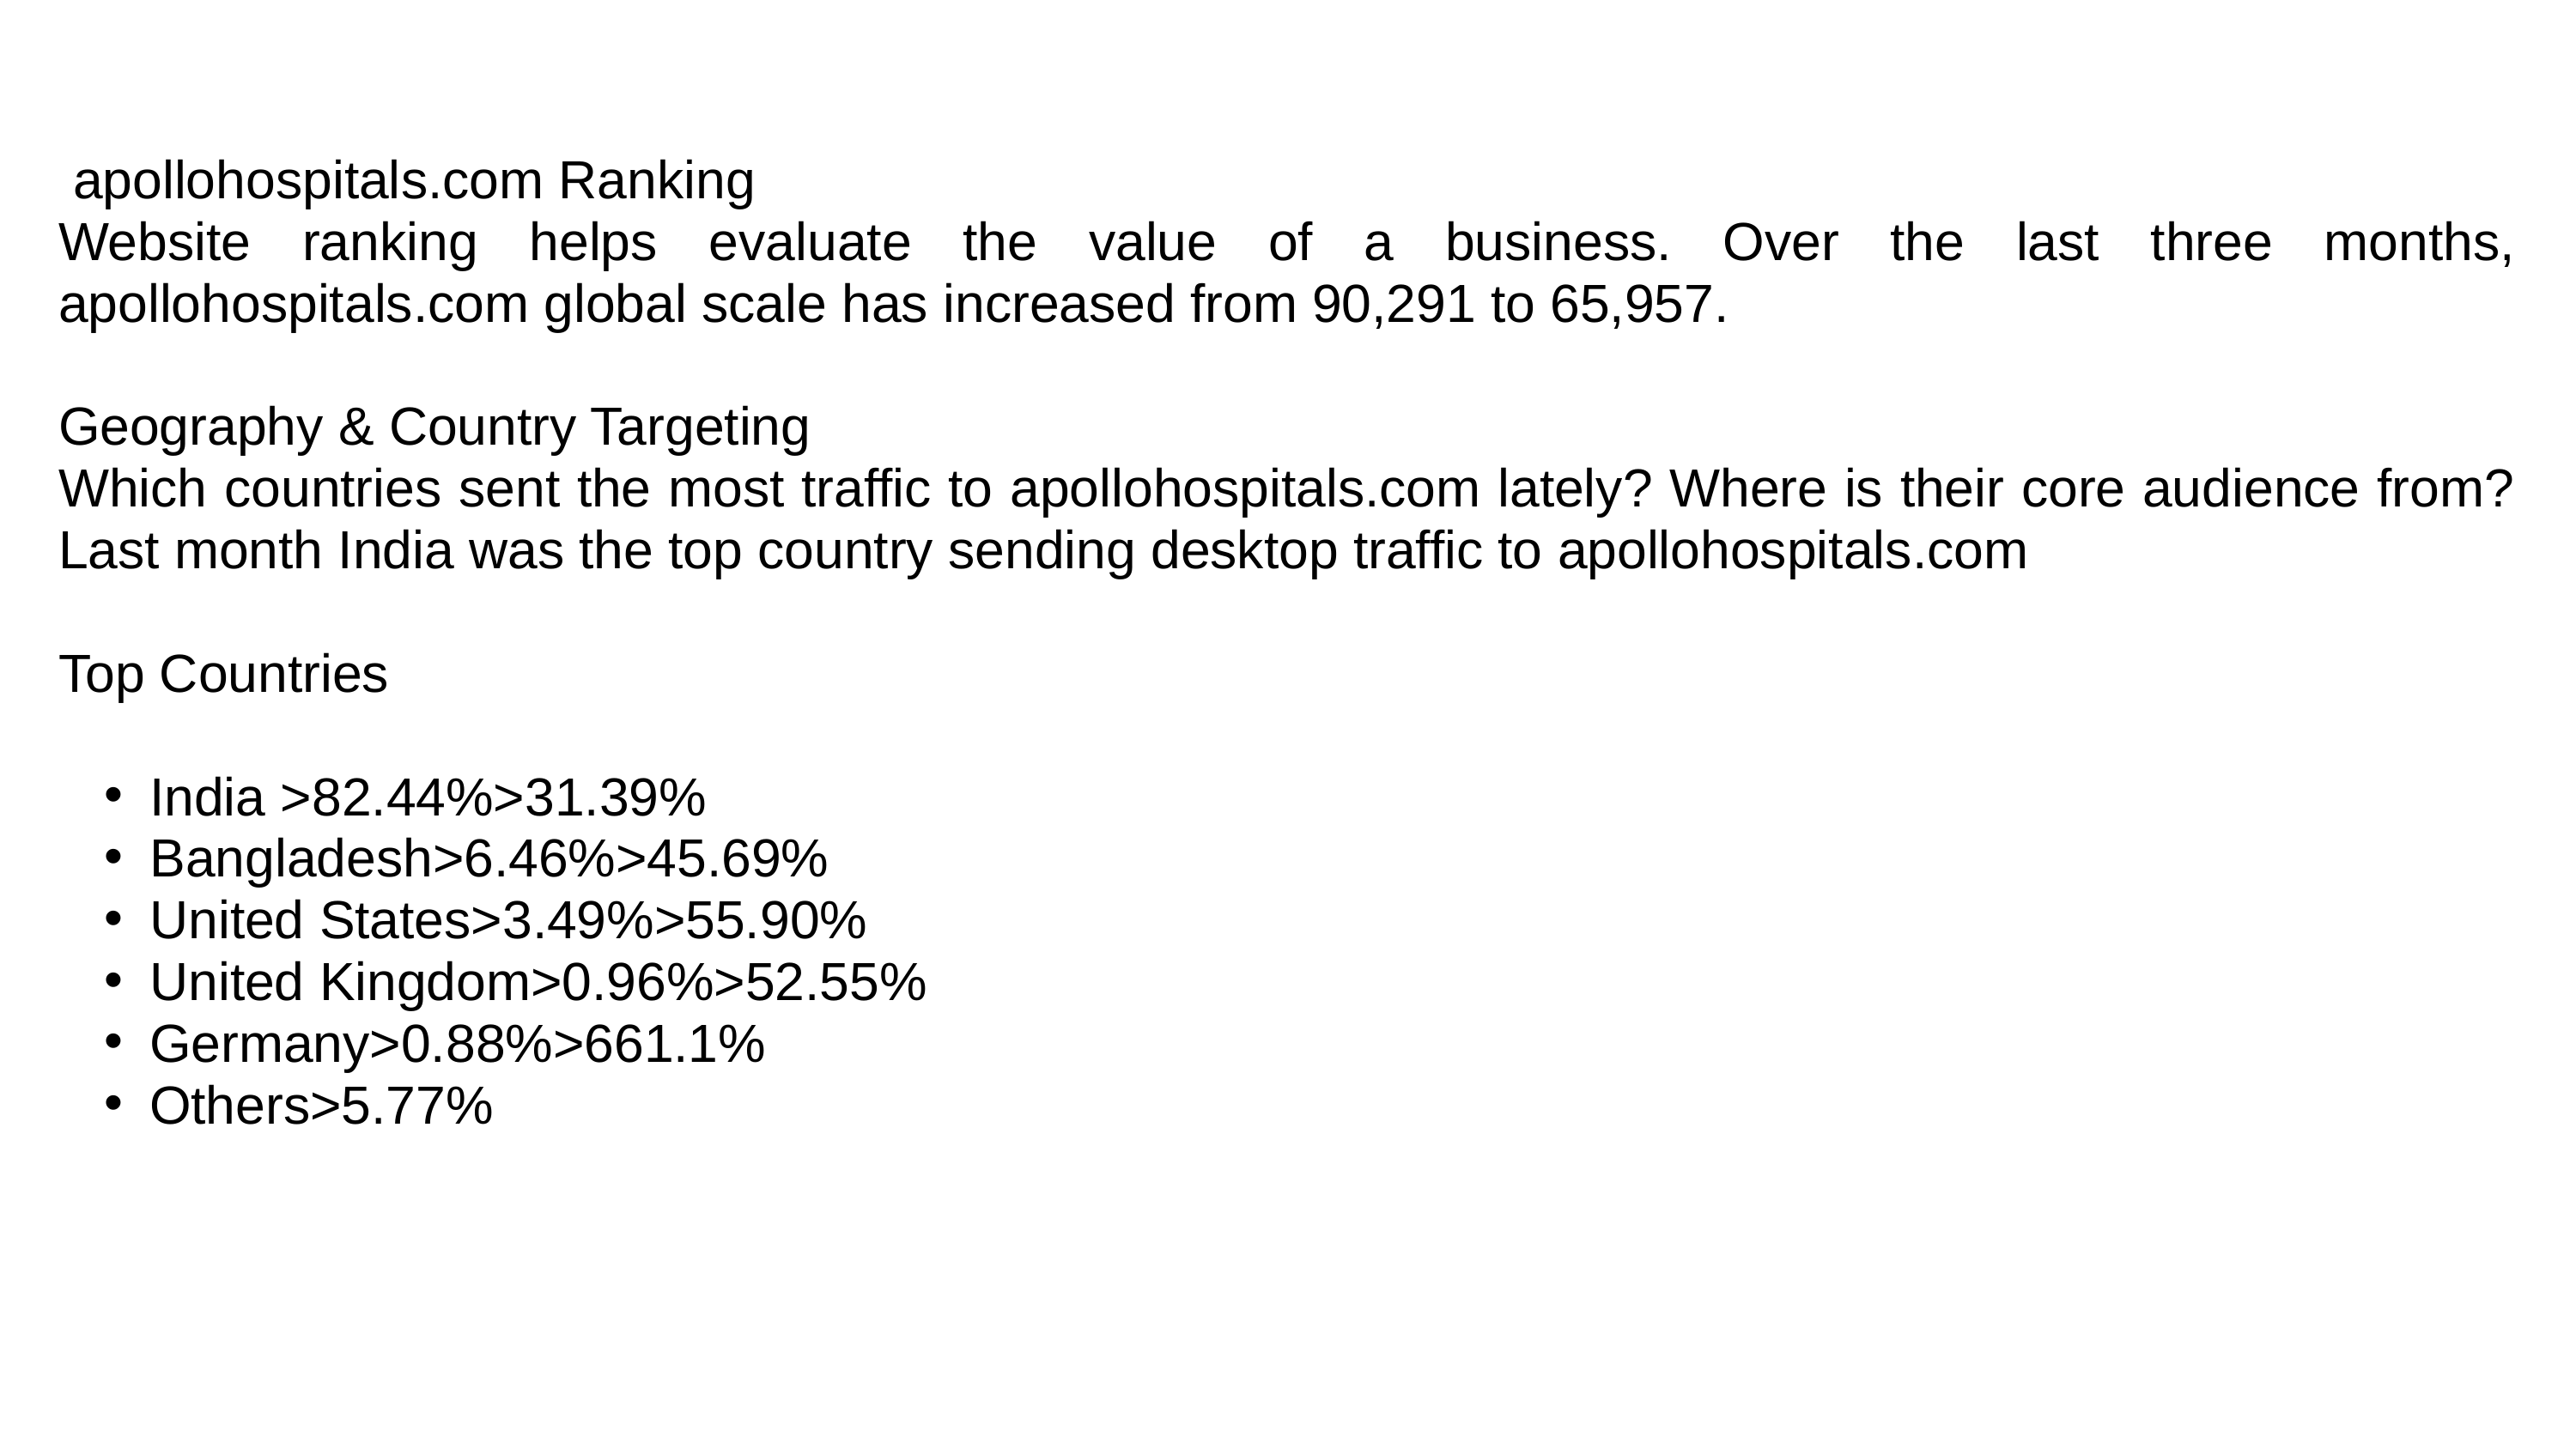

apollohospitals.com Ranking
Website ranking helps evaluate the value of a business. Over the last three months, apollohospitals.com global scale has increased from 90,291 to 65,957.

Geography & Country Targeting
Which countries sent the most traffic to apollohospitals.com lately? Where is their core audience from? Last month India was the top country sending desktop traffic to apollohospitals.com

Top Countries

India >82.44%>31.39%
Bangladesh>6.46%>45.69%
United States>3.49%>55.90%
United Kingdom>0.96%>52.55%
Germany>0.88%>661.1%
Others>5.77%